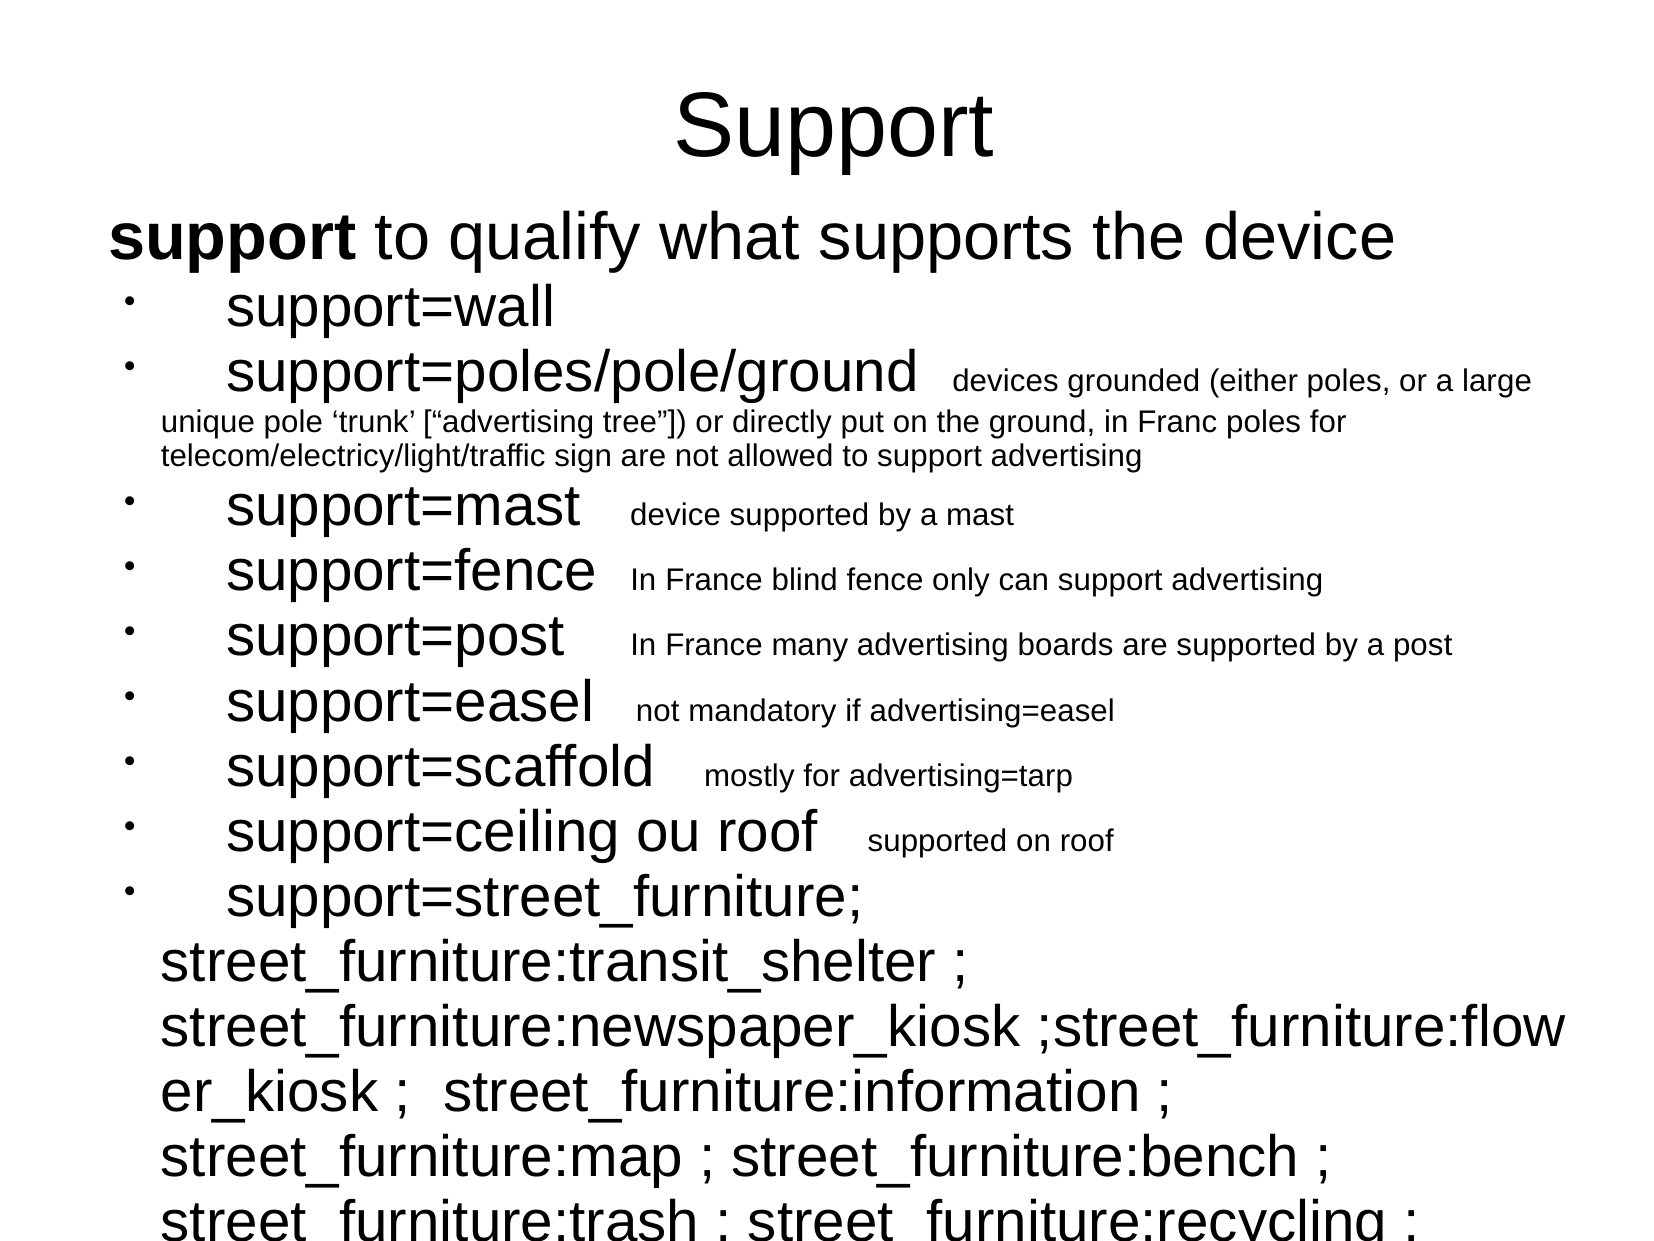

Support
support to qualify what supports the device
    support=wall
    support=poles/pole/ground  devices grounded (either poles, or a large unique pole ‘trunk’ [“advertising tree”]) or directly put on the ground, in Franc poles for telecom/electricy/light/traffic sign are not allowed to support advertising
    support=mast   device supported by a mast
    support=fence  In France blind fence only can support advertising
    support=post    In France many advertising boards are supported by a post
    support=easel   not mandatory if advertising=easel
    support=scaffold   mostly for advertising=tarp
    support=ceiling ou roof   supported on roof
    support=street_furniture; street_furniture:transit_shelter ; street_furniture:newspaper_kiosk ;street_furniture:flower_kiosk ;  street_furniture:information ; street_furniture:map ; street_furniture:bench ; street_furniture:trash ; street_furniture:recycling ; street_furniture:clock ; street_furniture:toilets   all kinds of urban furnitures being able to support advertising. In France only 5 of them are allowed : transit_shelter, newspaper_kiosk, information, …